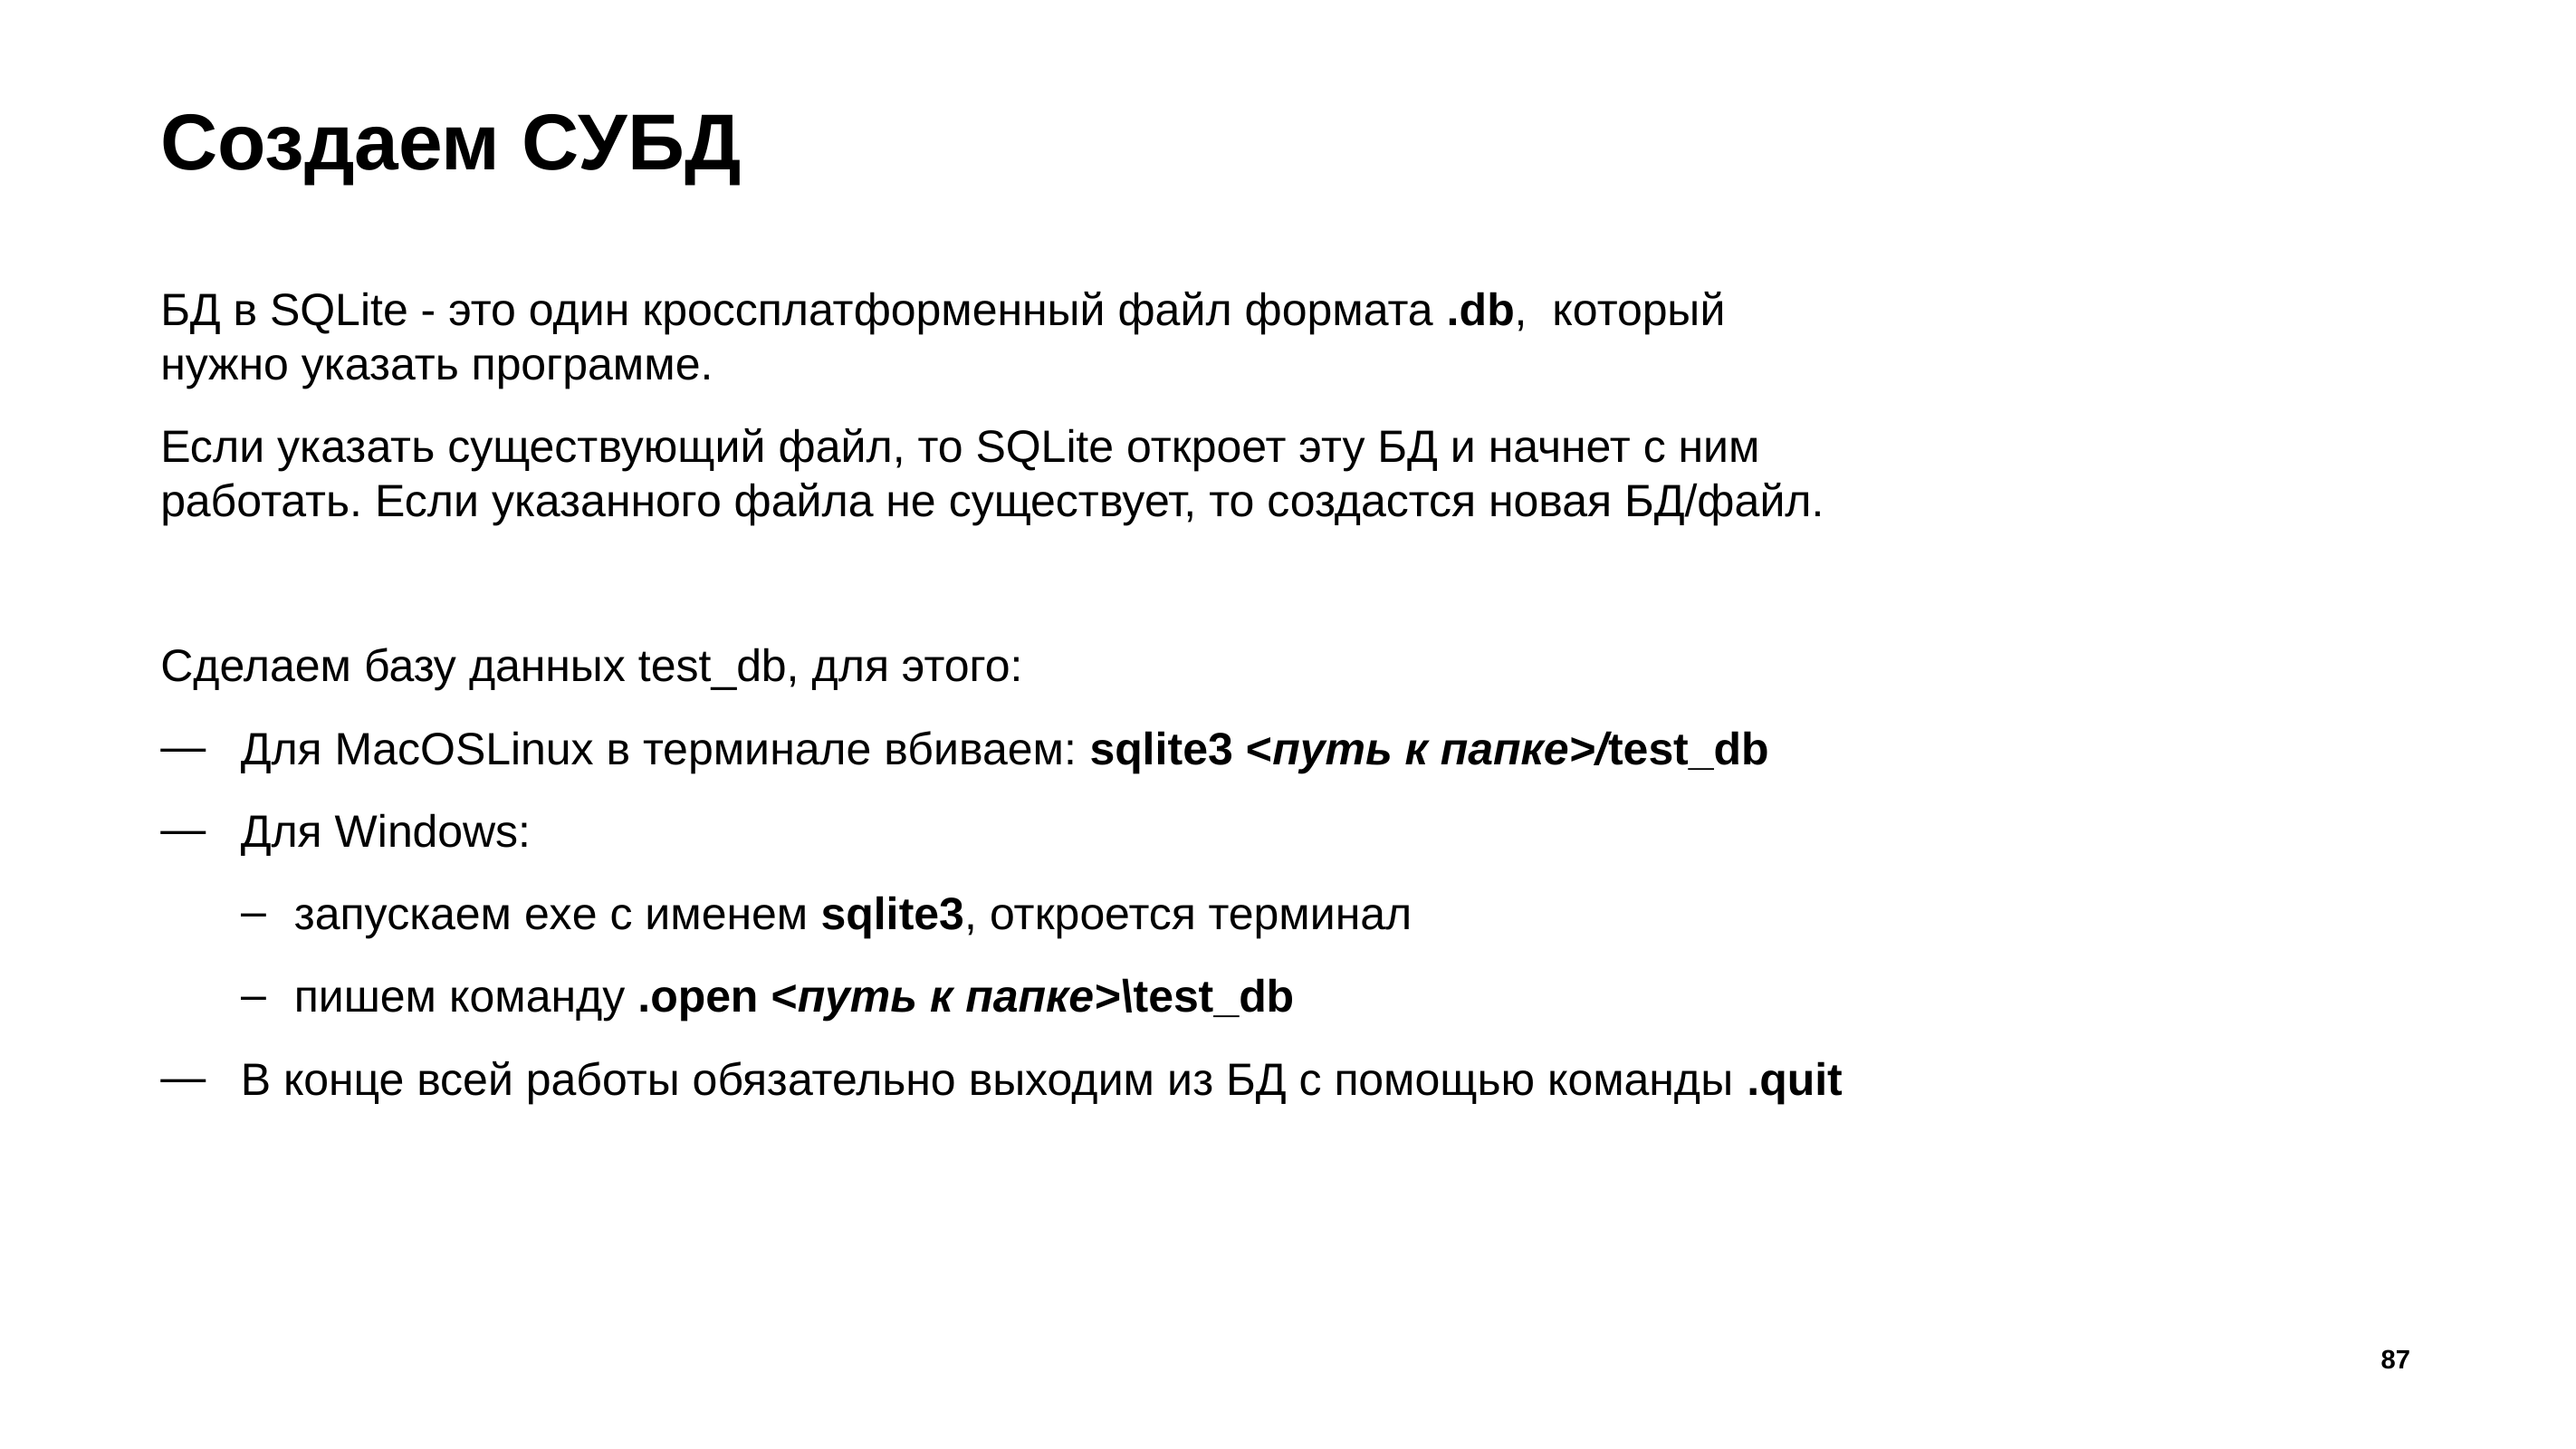

# Создаем СУБД
БД в SQLite - это один кроссплатформенный файл формата .db,  который нужно указать программе.
Если указать существующий файл, то SQLite откроет эту БД и начнет с ним работать. Если указанного файла не существует, то создастся новая БД/файл.

Сделаем базу данных test_db, для этого:
Для MacOSLinux в терминале вбиваем: sqlite3 <путь к папке>/test_db
Для Windows:
запускаем exe с именем sqlite3, откроется терминал
пишем команду .open <путь к папке>\test_db
В конце всей работы обязательно выходим из БД с помощью команды .quit

87